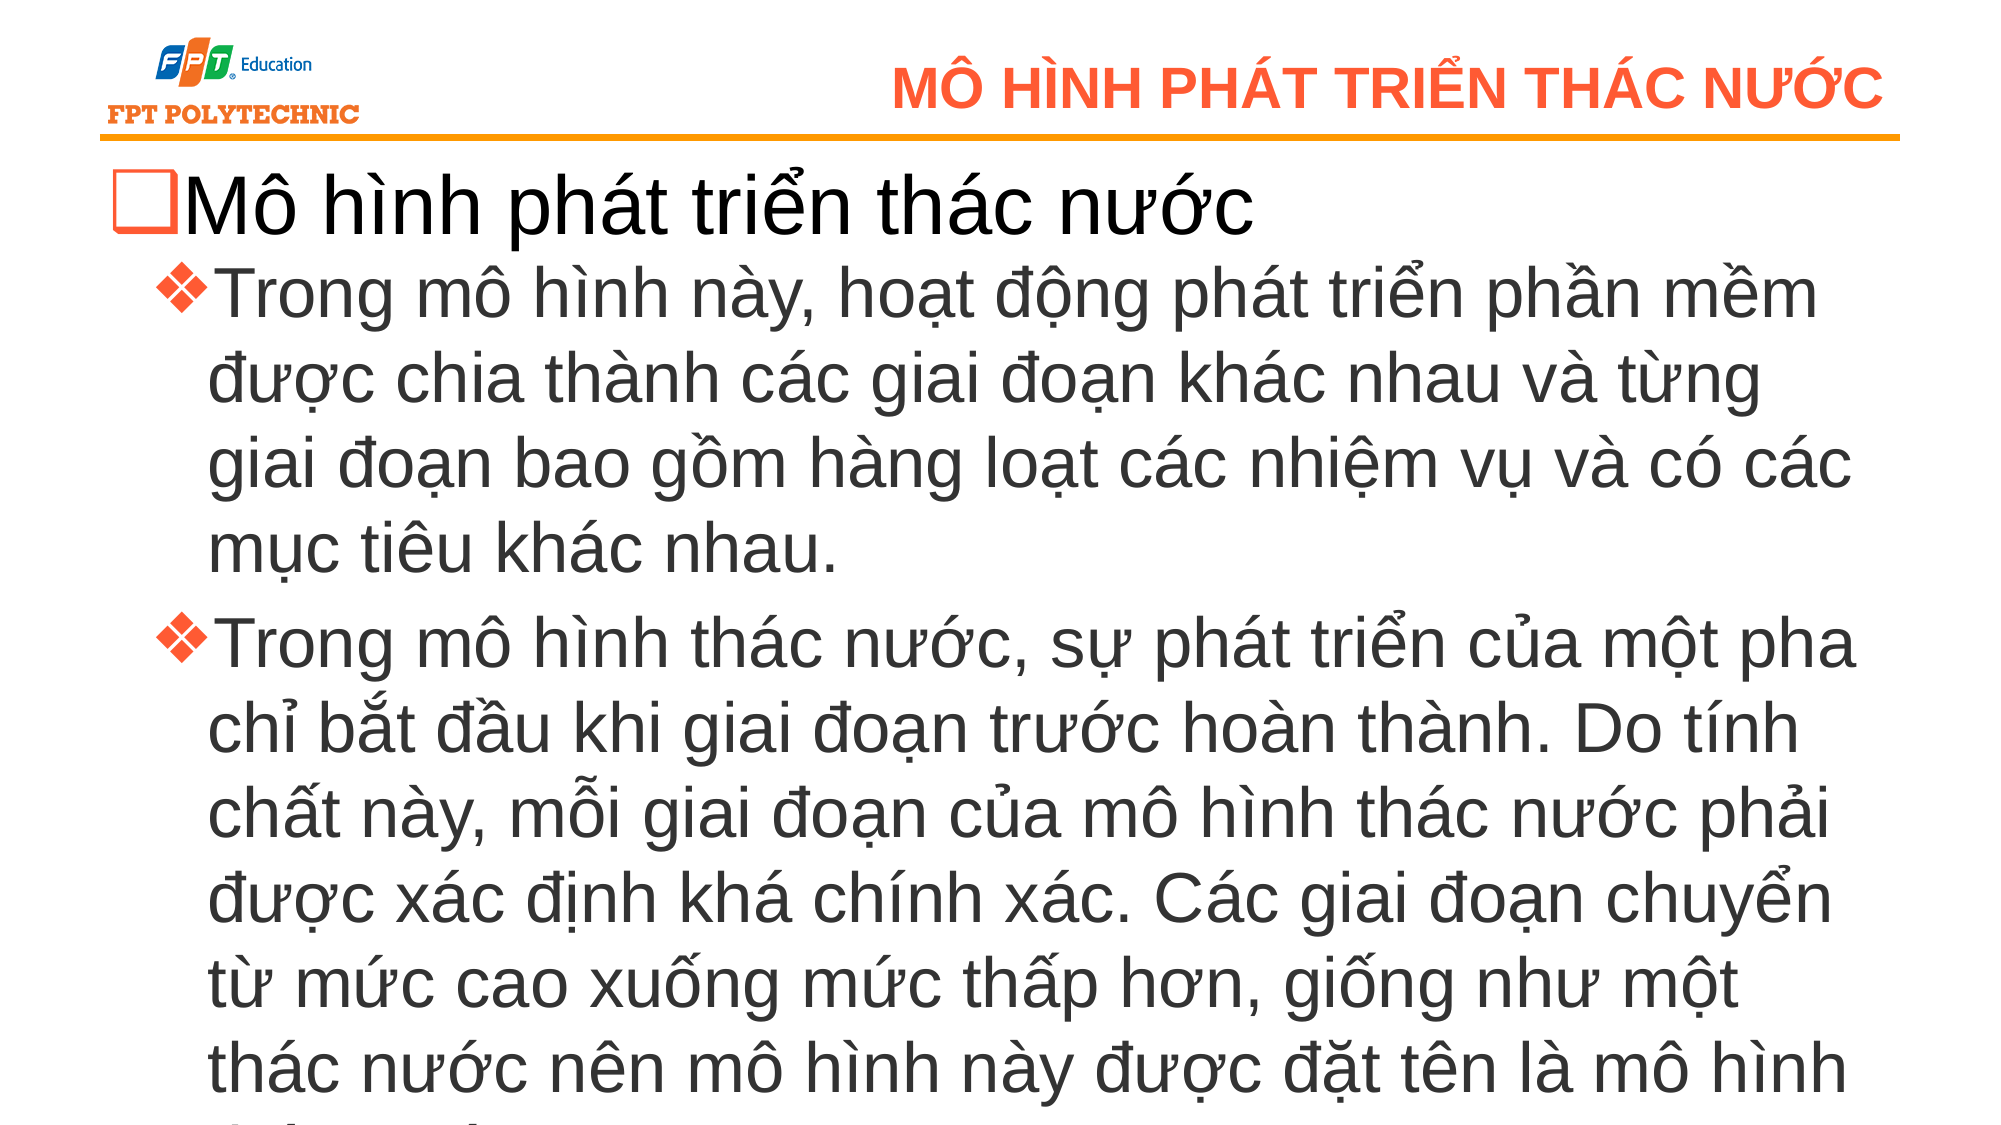

# mô hình phát triển thác nước
Mô hình phát triển thác nước
Trong mô hình này, hoạt động phát triển phần mềm được chia thành các giai đoạn khác nhau và từng giai đoạn bao gồm hàng loạt các nhiệm vụ và có các mục tiêu khác nhau.
Trong mô hình thác nước, sự phát triển của một pha chỉ bắt đầu khi giai đoạn trước hoàn thành. Do tính chất này, mỗi giai đoạn của mô hình thác nước phải được xác định khá chính xác. Các giai đoạn chuyển từ mức cao xuống mức thấp hơn, giống như một thác nước nên mô hình này được đặt tên là mô hình thác nước.